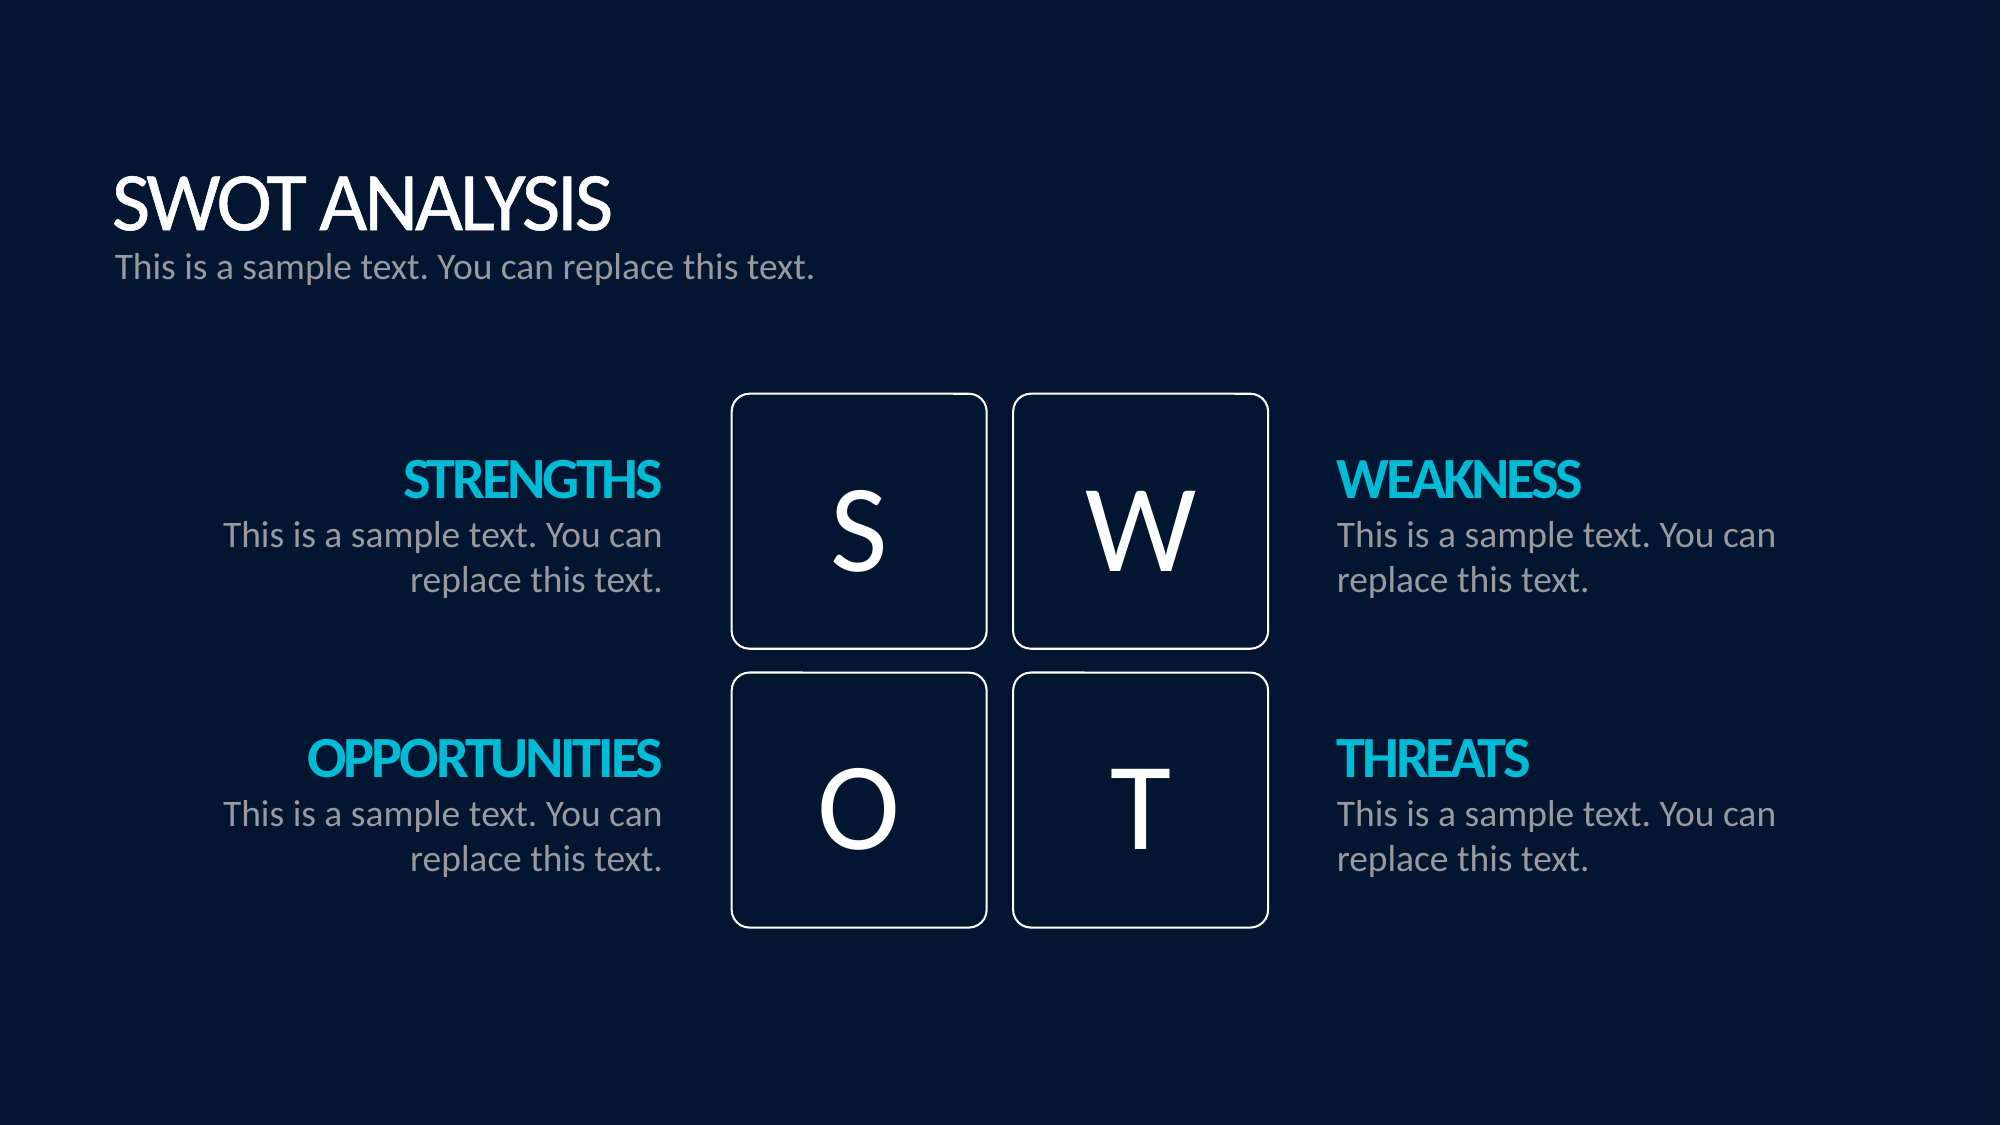

SWOT Analysis
This is a sample text. You can replace this text.
S
W
O
T
Strengths
This is a sample text. You can replace this text.
Weakness
This is a sample text. You can replace this text.
Opportunities
This is a sample text. You can replace this text.
Threats
This is a sample text. You can replace this text.